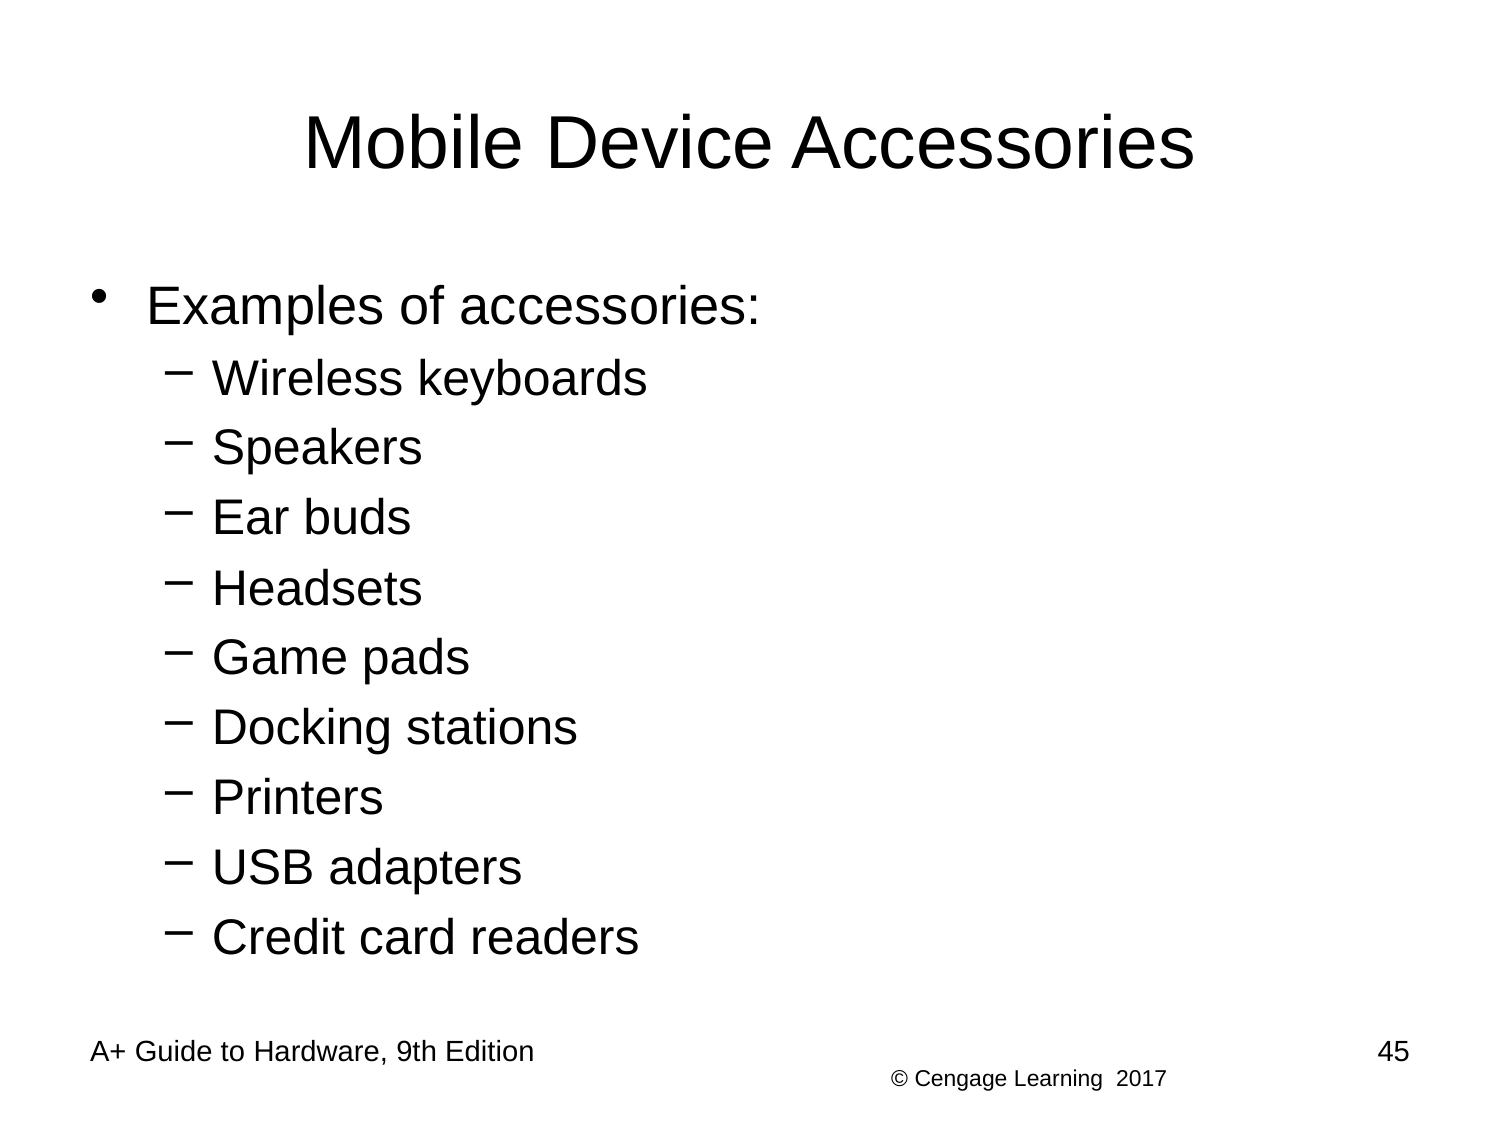

# Mobile Device Accessories
Examples of accessories:
Wireless keyboards
Speakers
Ear buds
Headsets
Game pads
Docking stations
Printers
USB adapters
Credit card readers
A+ Guide to Hardware, 9th Edition
45